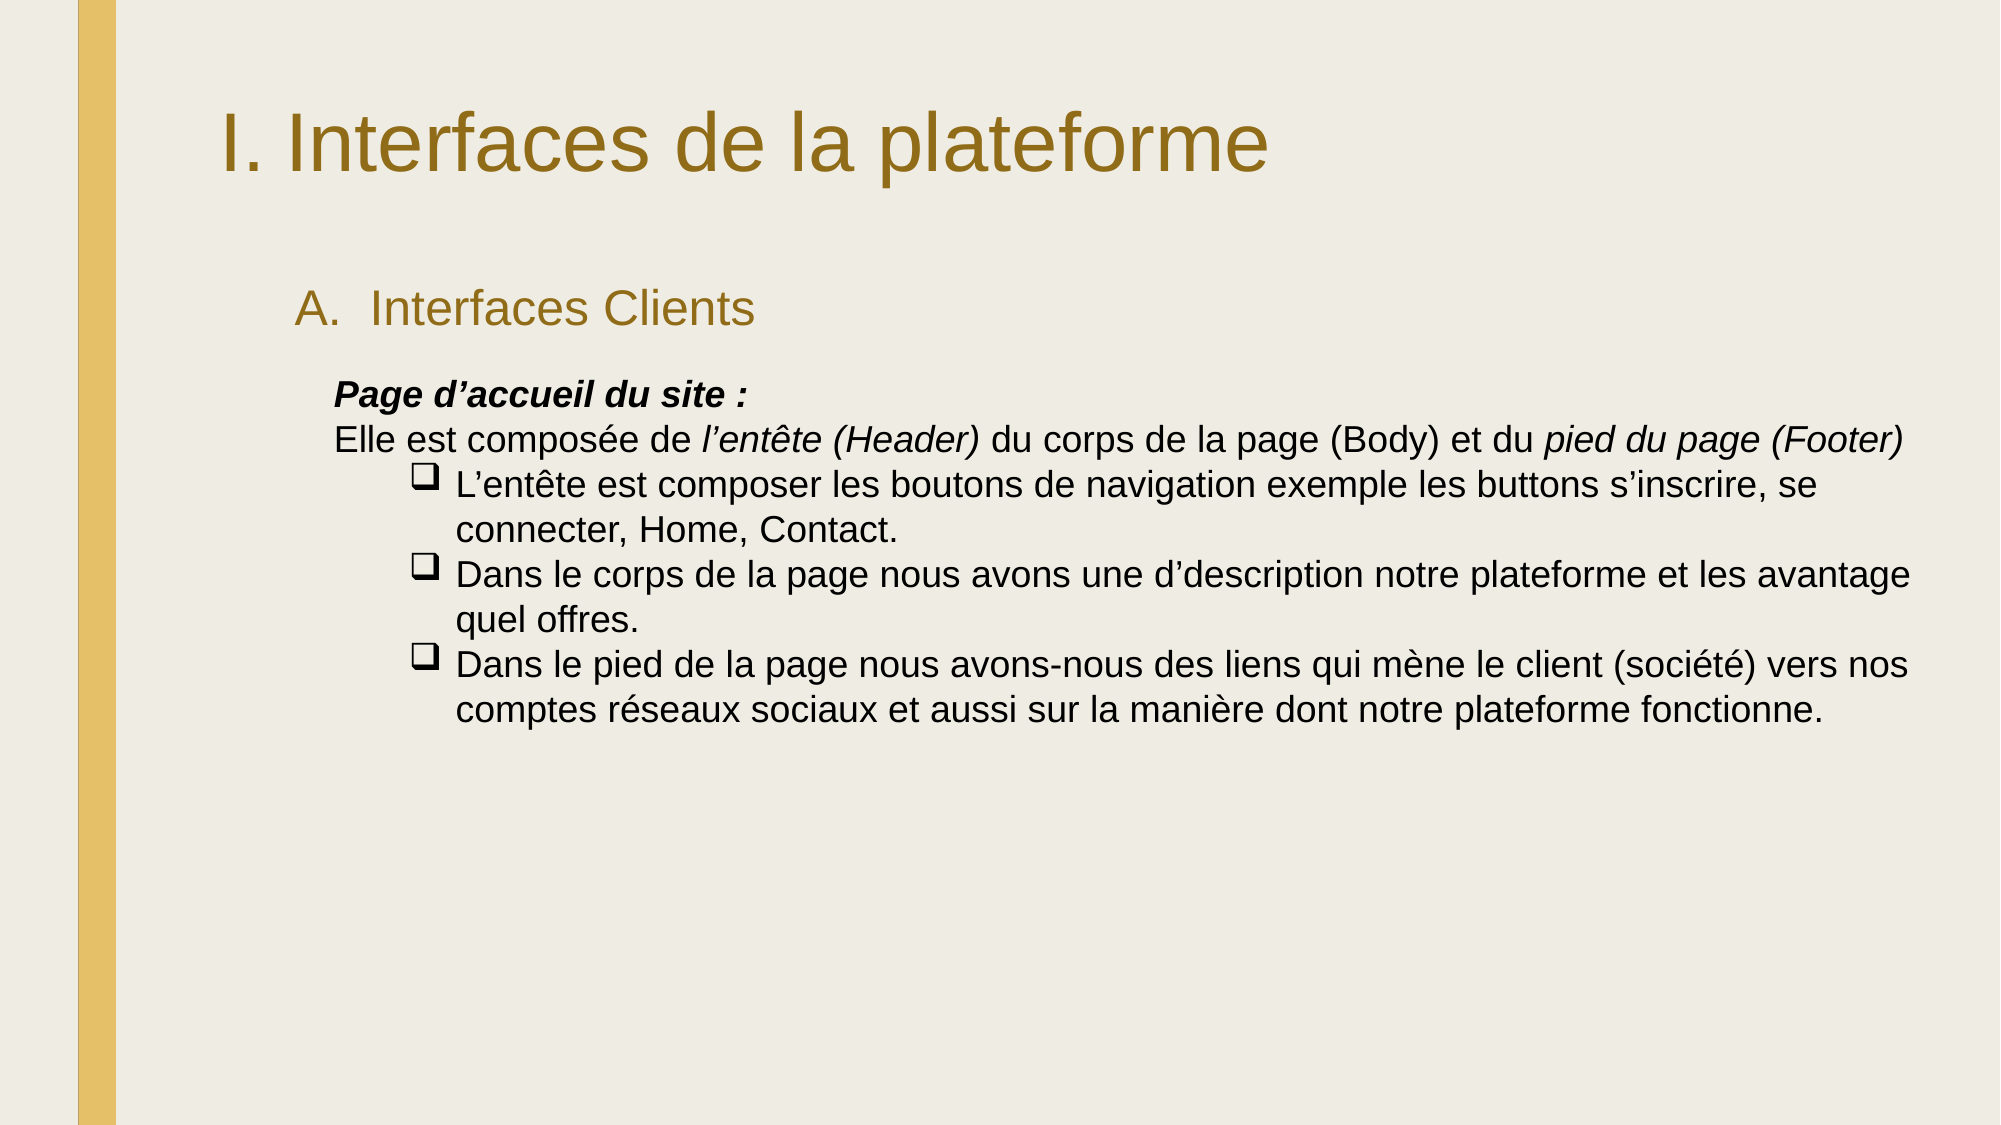

Interfaces de la plateforme
Interfaces Clients
Page d’accueil du site :
Elle est composée de l’entête (Header) du corps de la page (Body) et du pied du page (Footer)
L’entête est composer les boutons de navigation exemple les buttons s’inscrire, se connecter, Home, Contact.
Dans le corps de la page nous avons une d’description notre plateforme et les avantage quel offres.
Dans le pied de la page nous avons-nous des liens qui mène le client (société) vers nos comptes réseaux sociaux et aussi sur la manière dont notre plateforme fonctionne.